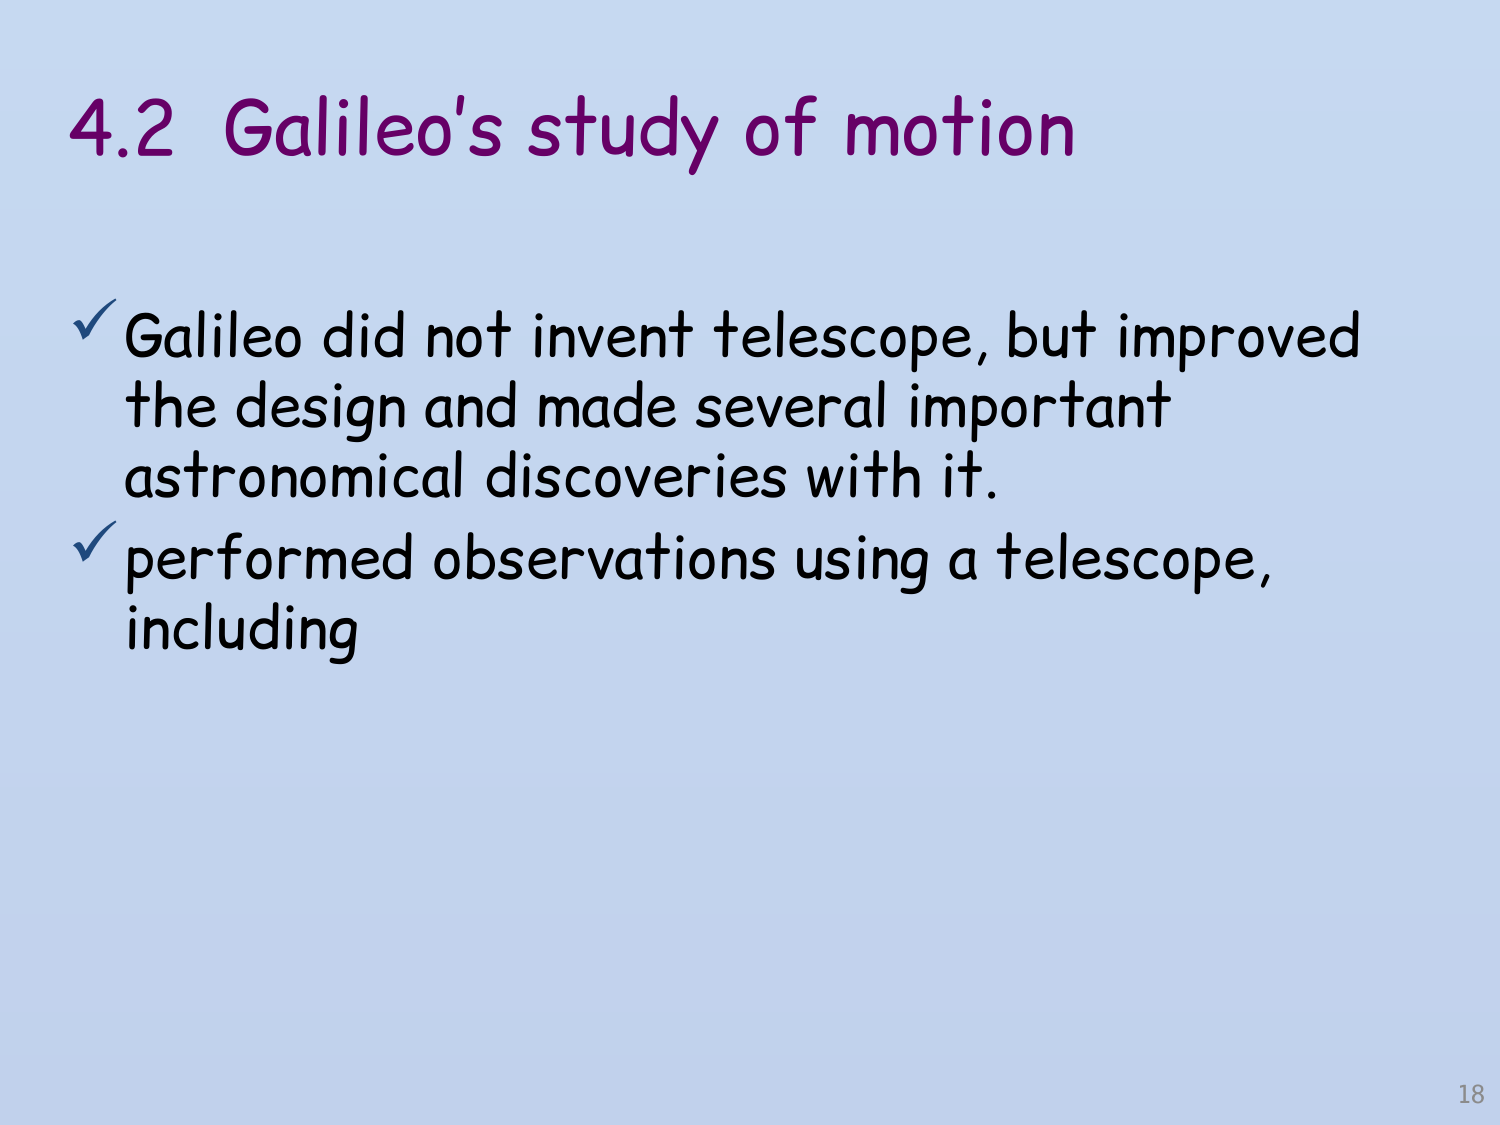

4.2  Galileo’s study of motion
Galileo did not invent telescope, but improved the design and made several important astronomical discoveries with it.
performed observations using a telescope, including
18